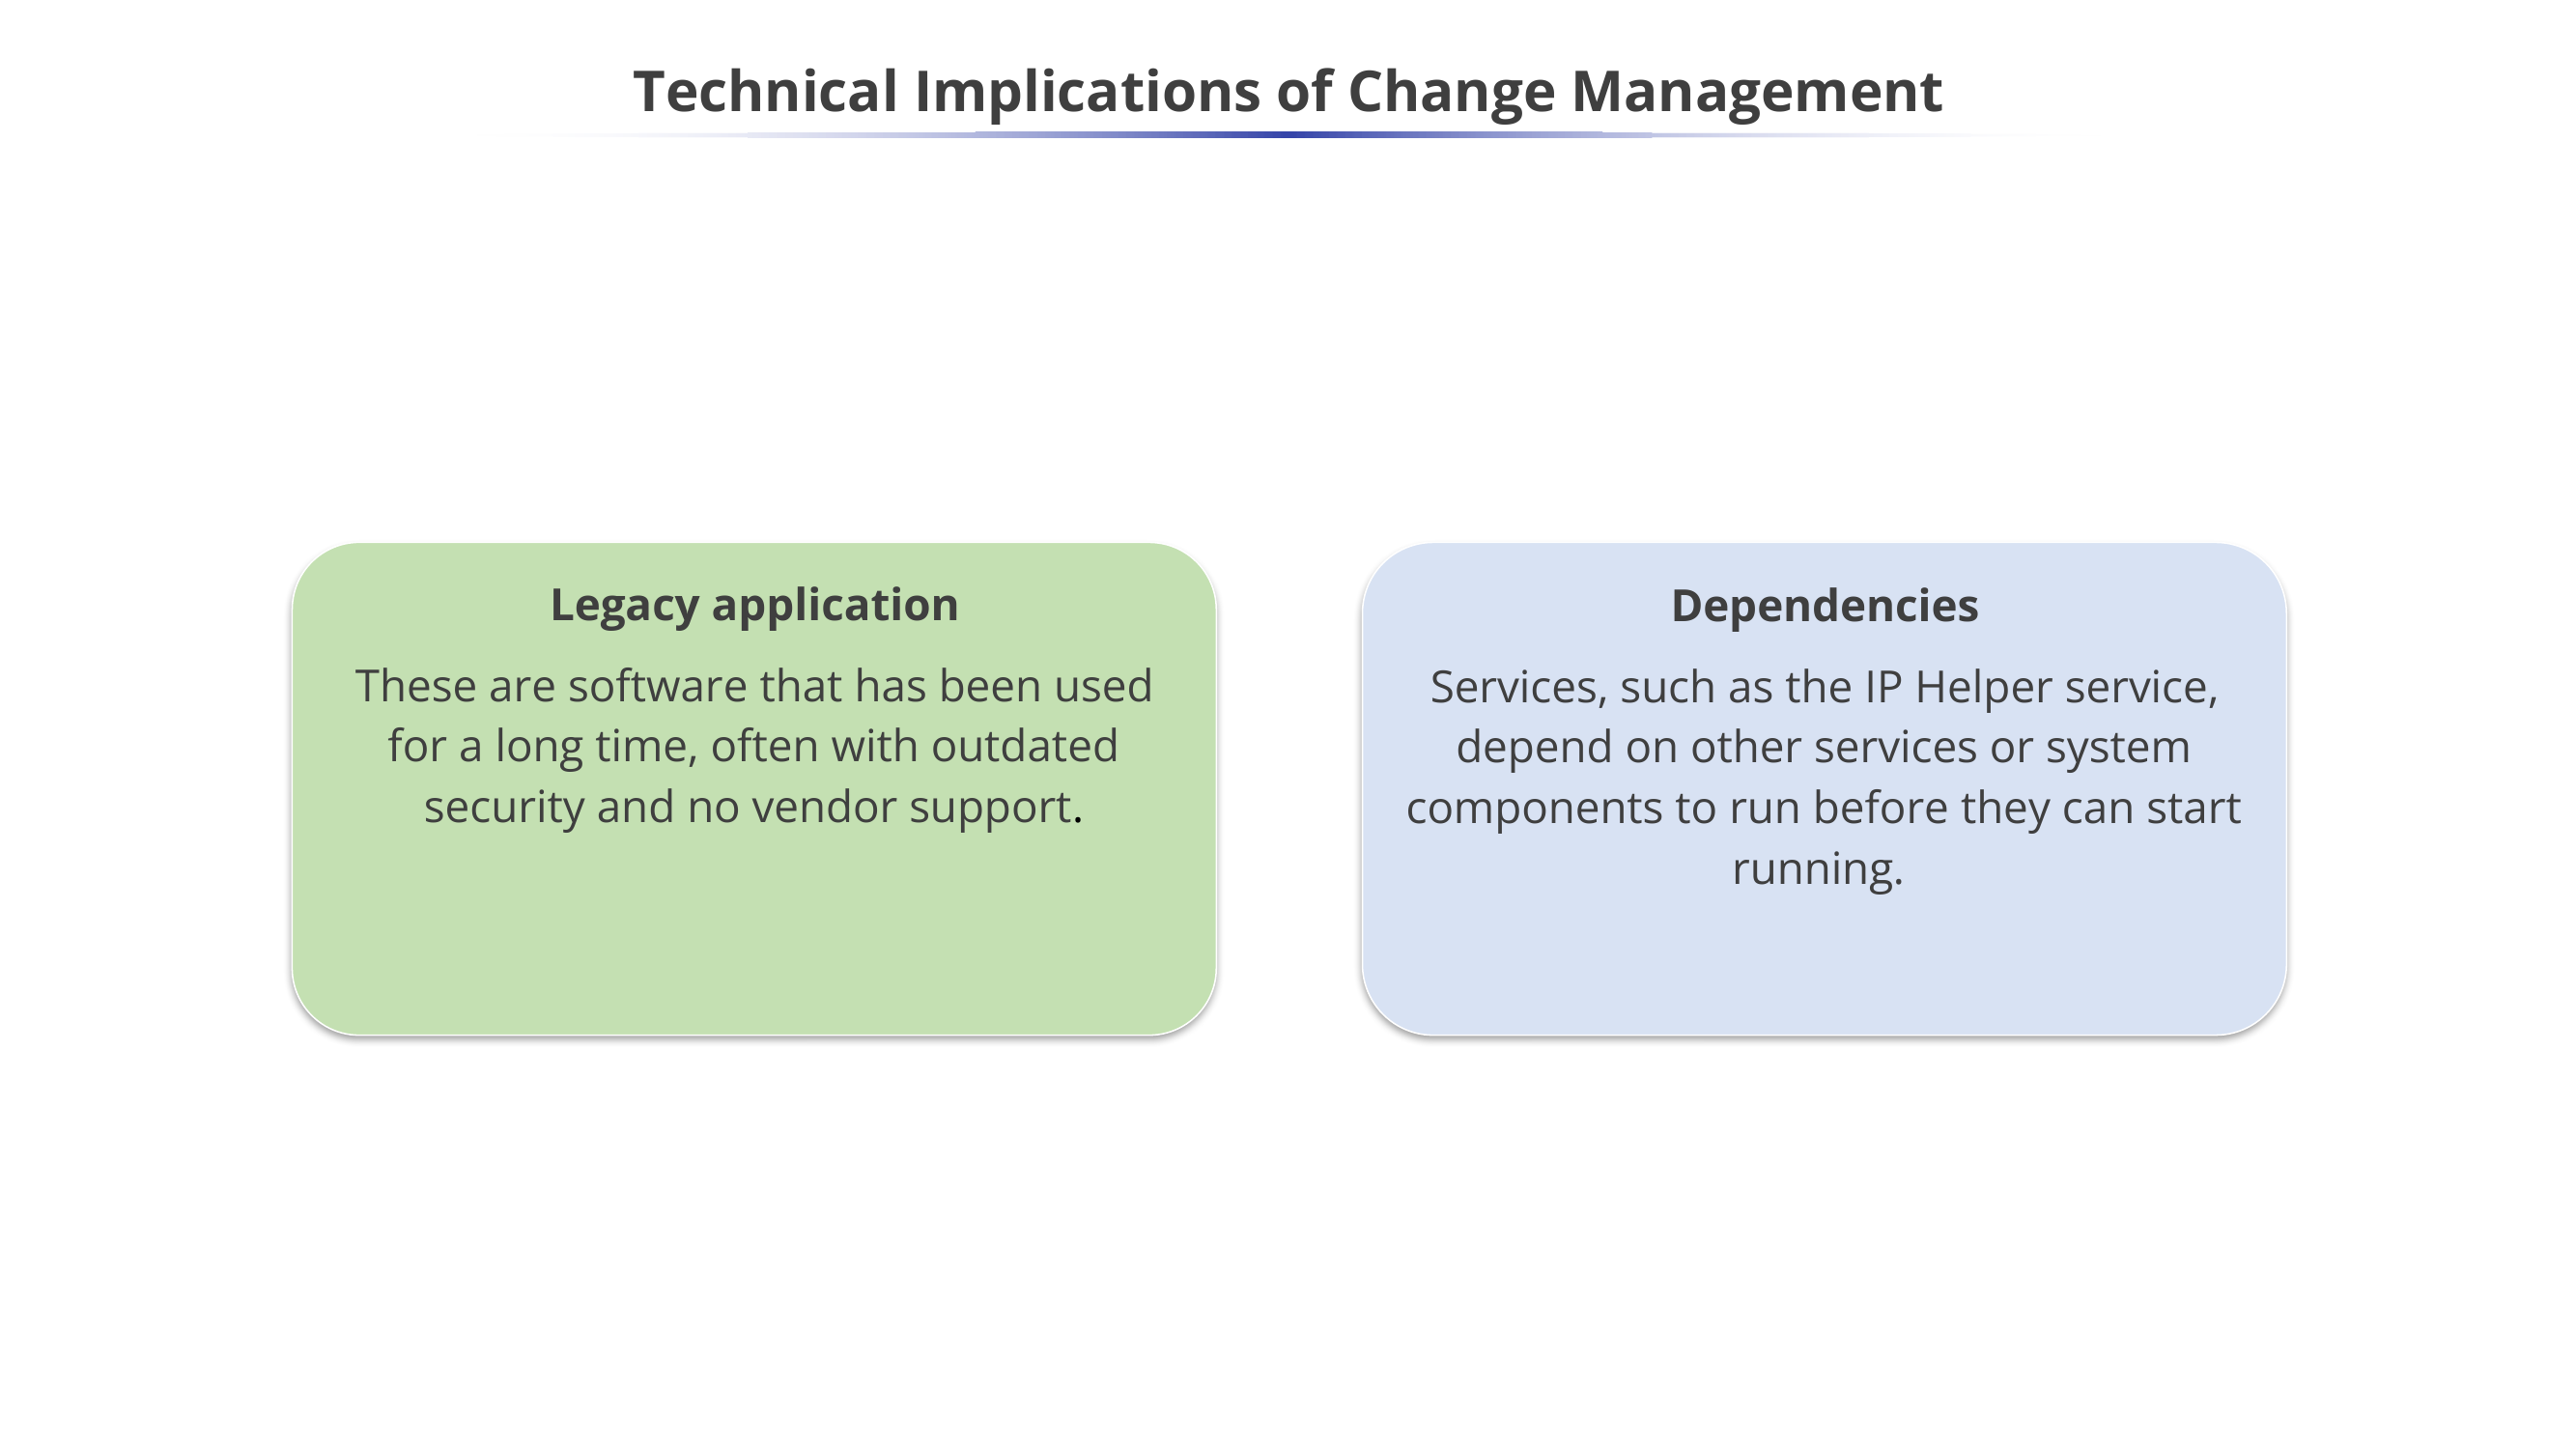

# Technical Implications of Change Management

Legacy application
These are software that has been used for a long time, often with outdated security and no vendor support.
Dependencies
Services, such as the IP Helper service, depend on other services or system components to run before they can start running.